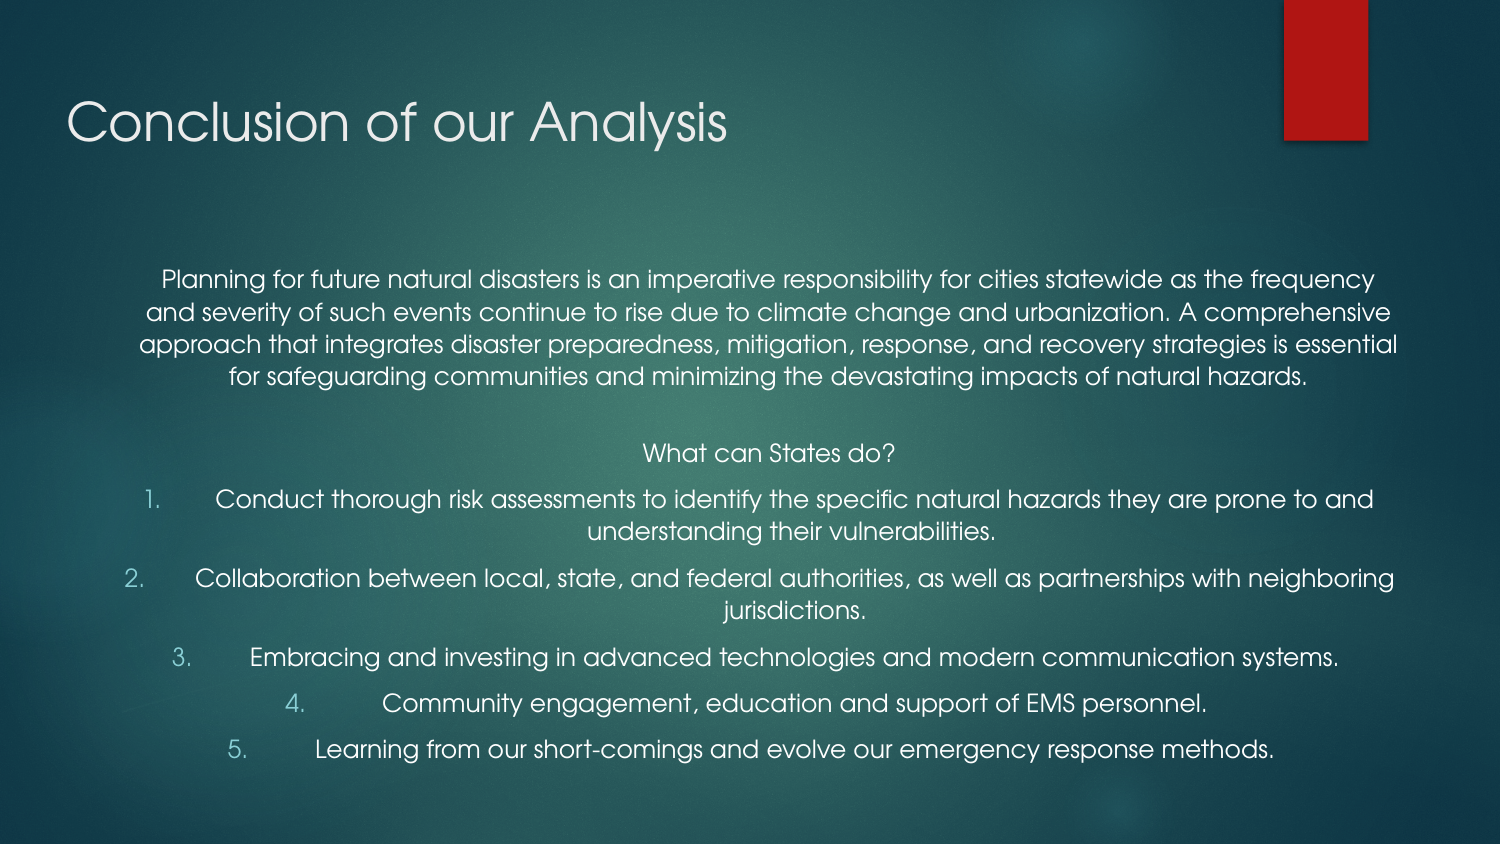

# Conclusion of our Analysis
Planning for future natural disasters is an imperative responsibility for cities statewide as the frequency and severity of such events continue to rise due to climate change and urbanization. A comprehensive approach that integrates disaster preparedness, mitigation, response, and recovery strategies is essential for safeguarding communities and minimizing the devastating impacts of natural hazards.
What can States do?
Conduct thorough risk assessments to identify the specific natural hazards they are prone to and understanding their vulnerabilities.
Collaboration between local, state, and federal authorities, as well as partnerships with neighboring jurisdictions.
Embracing and investing in advanced technologies and modern communication systems.
Community engagement, education and support of EMS personnel.
Learning from our short-comings and evolve our emergency response methods.